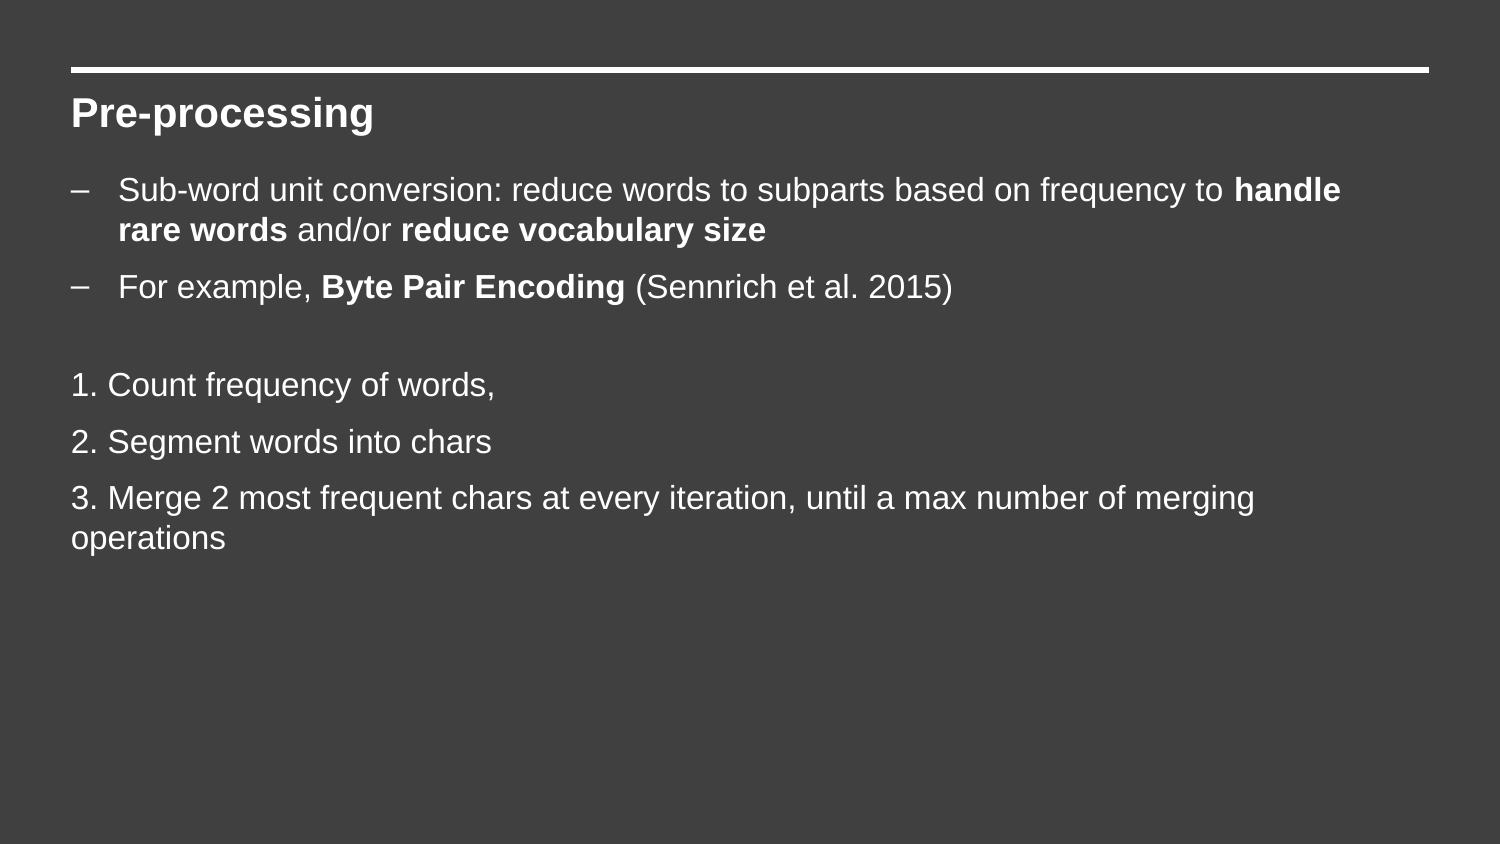

Pre-processing

Sub-word unit conversion: reduce words to subparts based on frequency to handle rare words and/or reduce vocabulary size
For example, Byte Pair Encoding (Sennrich et al. 2015)

1. Count frequency of words,
2. Segment words into chars
3. Merge 2 most frequent chars at every iteration, until a max number of merging operations